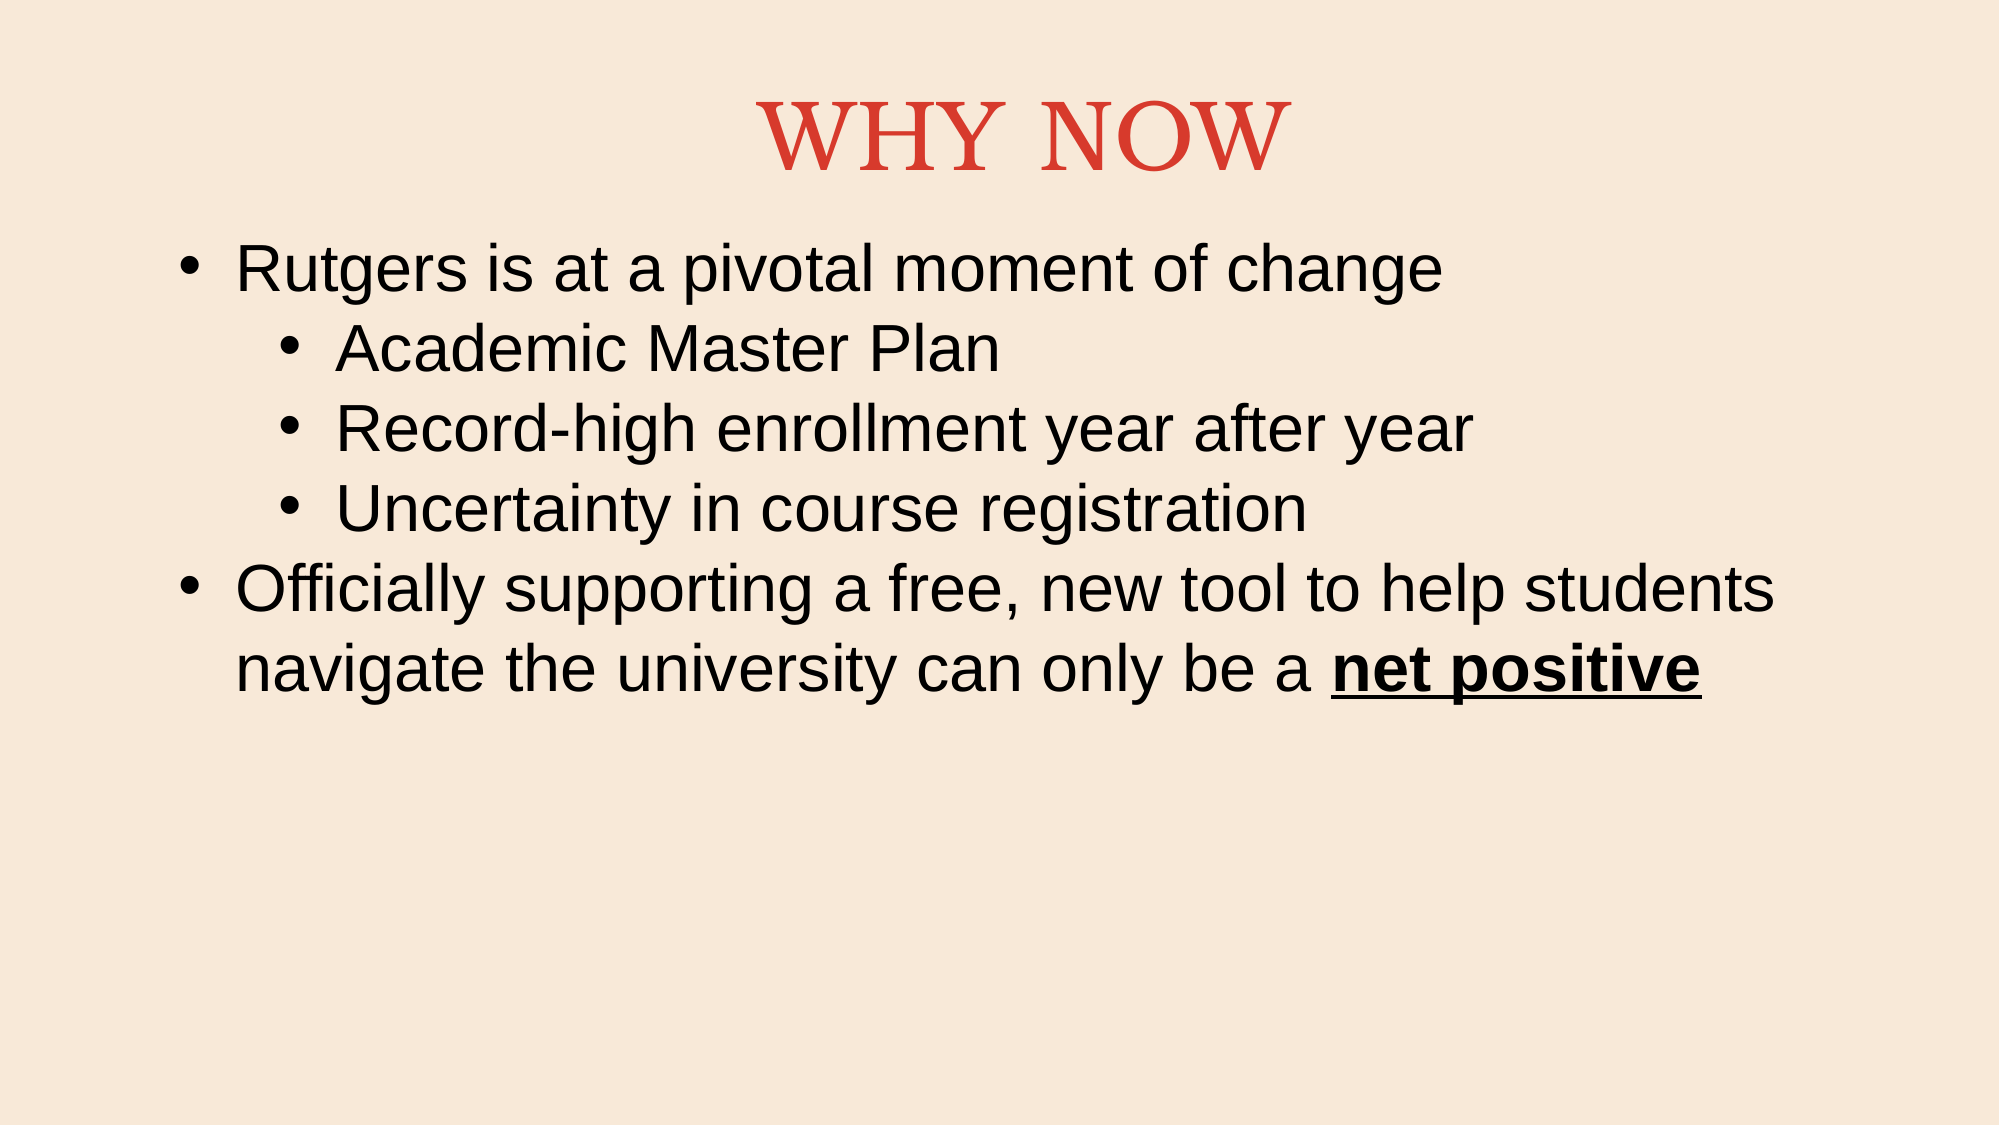

Why now
Rutgers is at a pivotal moment of change
Academic Master Plan
Record-high enrollment year after year
Uncertainty in course registration
Officially supporting a free, new tool to help students navigate the university can only be a net positive